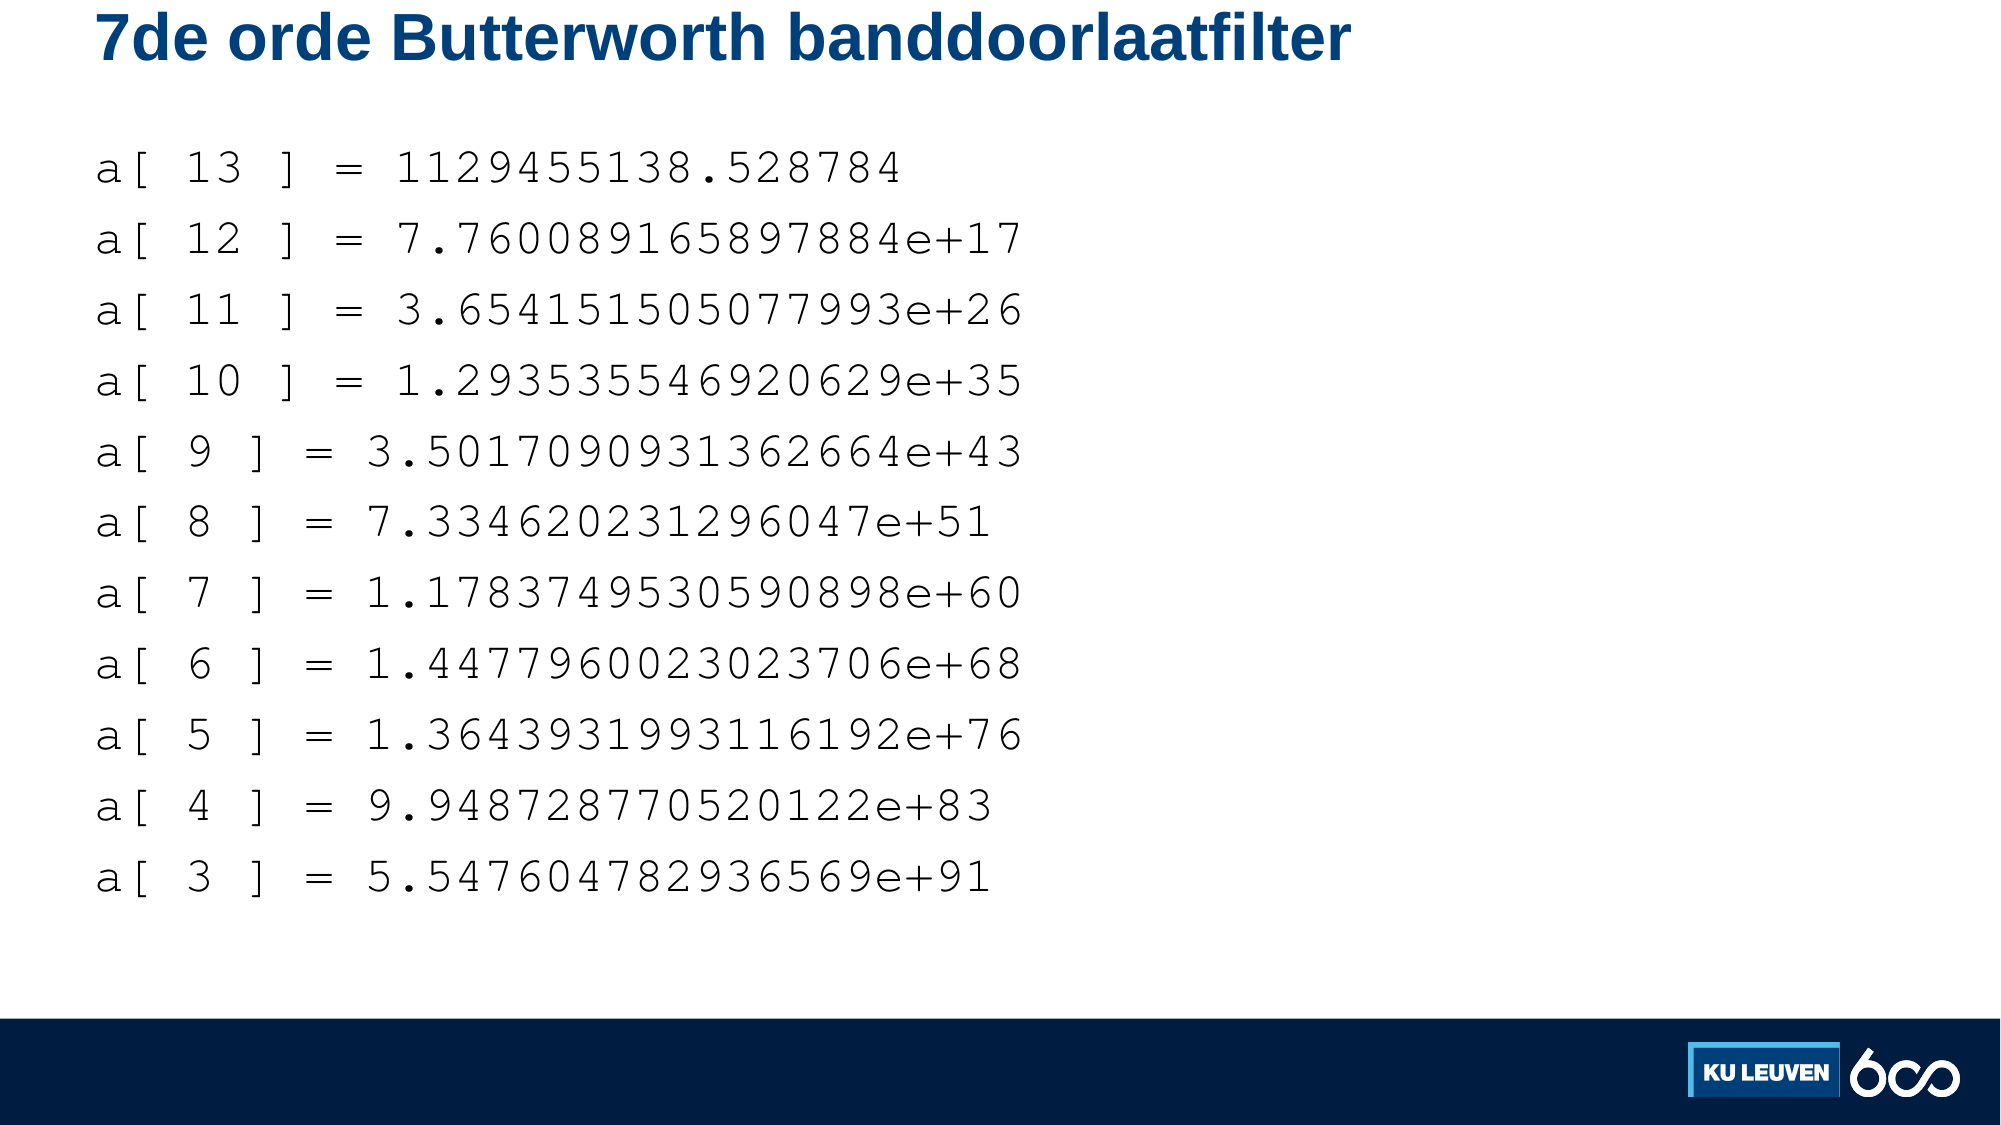

# 7de orde Butterworth banddoorlaatfilter
a[ 13 ] = 1129455138.528784
a[ 12 ] = 7.760089165897884e+17
a[ 11 ] = 3.654151505077993e+26
a[ 10 ] = 1.293535546920629e+35
a[ 9 ] = 3.5017090931362664e+43
a[ 8 ] = 7.334620231296047e+51
a[ 7 ] = 1.1783749530590898e+60
a[ 6 ] = 1.4477960023023706e+68
a[ 5 ] = 1.3643931993116192e+76
a[ 4 ] = 9.948728770520122e+83
a[ 3 ] = 5.547604782936569e+91